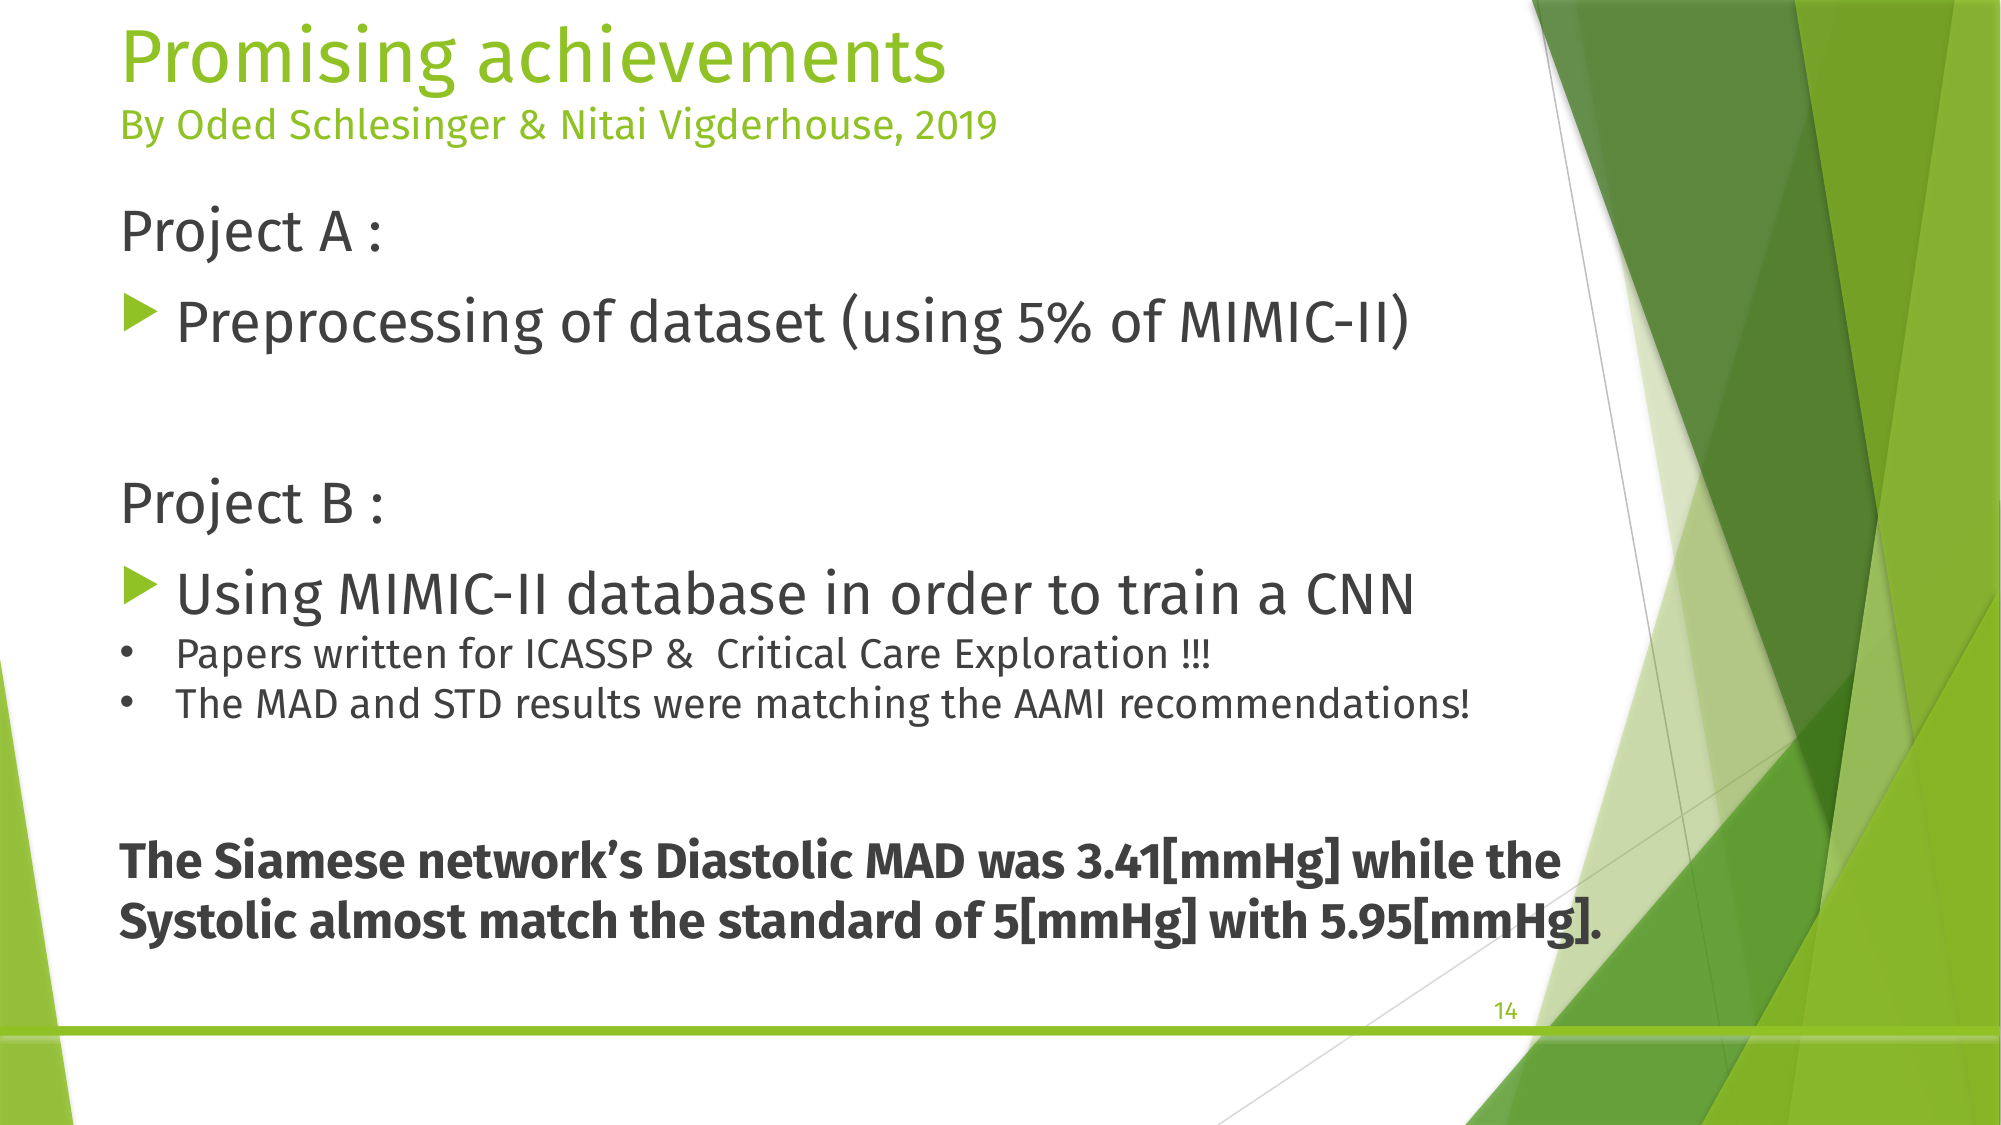

# Promising achievements By Oded Schlesinger & Nitai Vigderhouse, 2019
Project A :
Preprocessing of dataset (using 5% of MIMIC-II)

Project B :
Using MIMIC-II database in order to train a CNN
Papers written for ICASSP &  Critical Care Exploration !!!
The MAD and STD results were matching the AAMI recommendations!

The Siamese network’s Diastolic MAD was 3.41[mmHg] while the Systolic almost match the standard of 5[mmHg] with 5.95[mmHg].
14